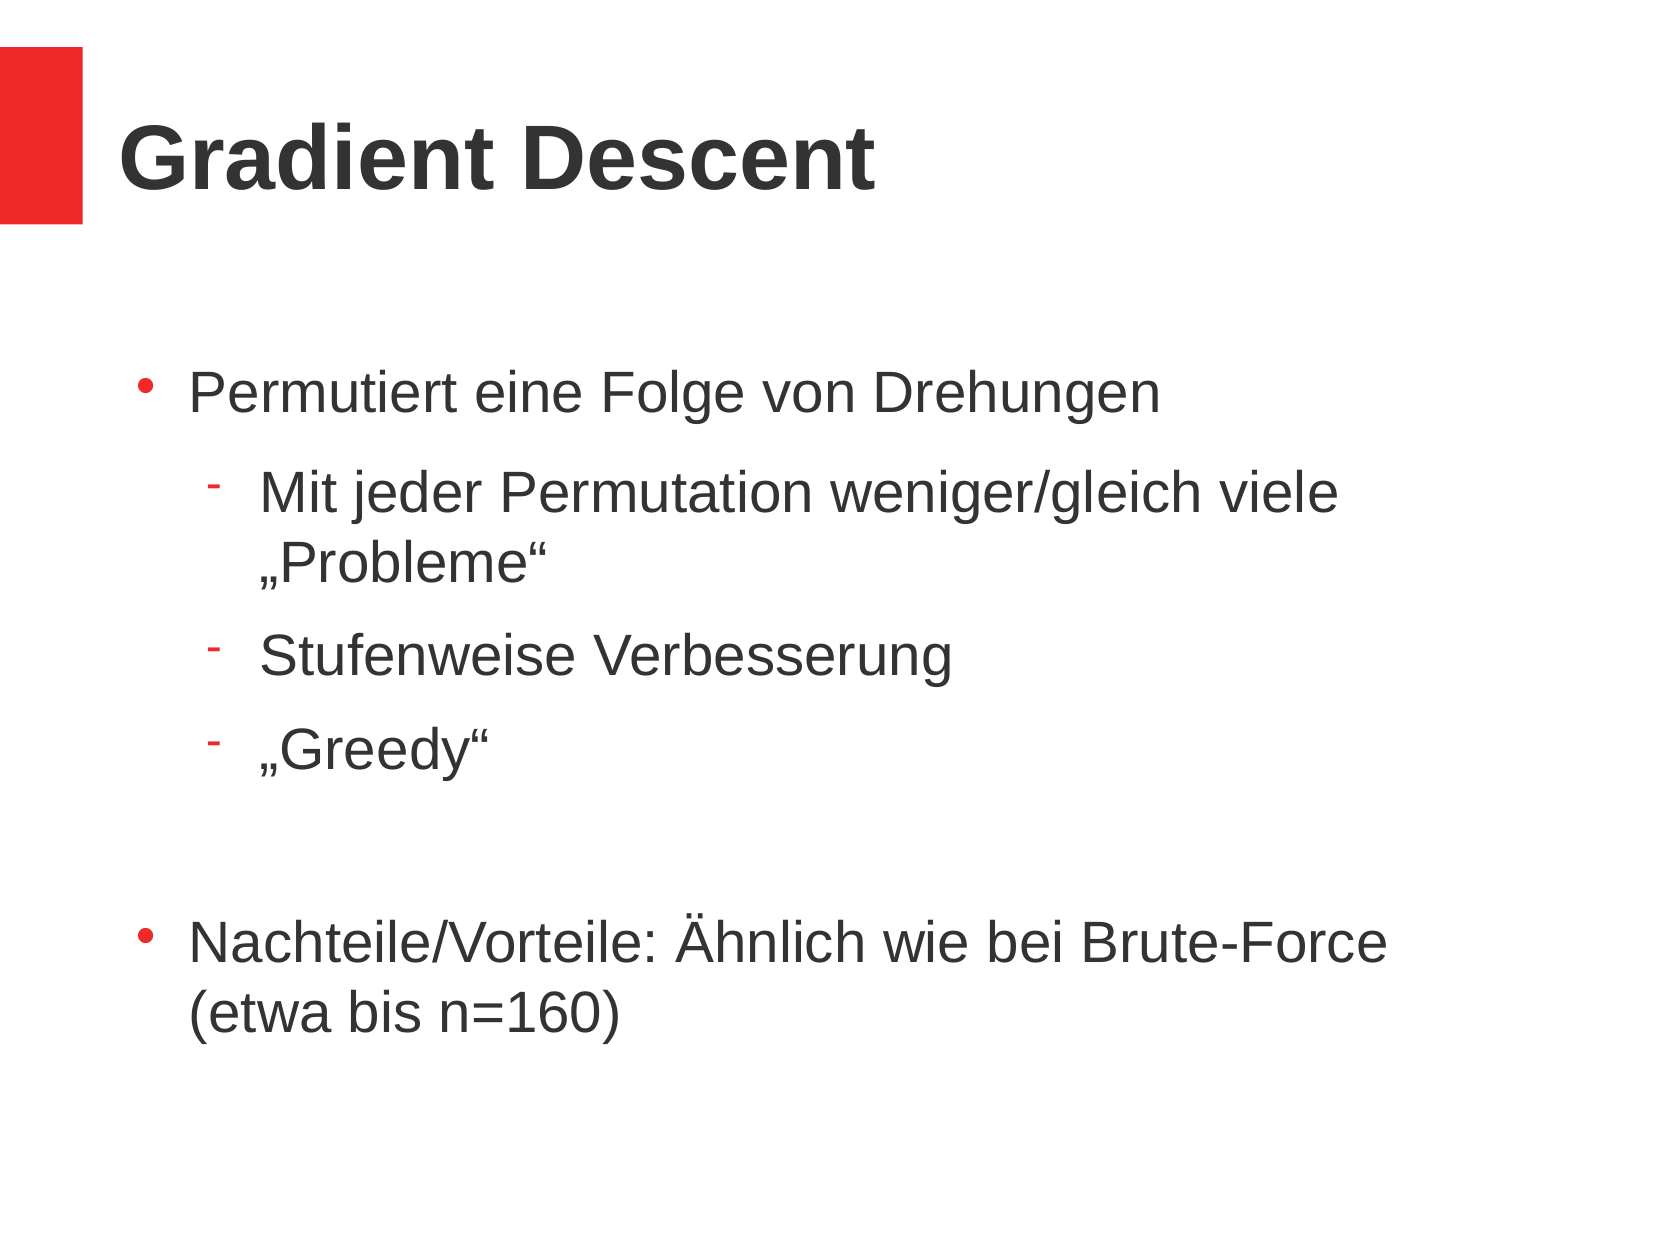

Gradient Descent
Permutiert eine Folge von Drehungen
Mit jeder Permutation weniger/gleich viele „Probleme“
Stufenweise Verbesserung
„Greedy“

Nachteile/Vorteile: Ähnlich wie bei Brute-Force (etwa bis n=160)